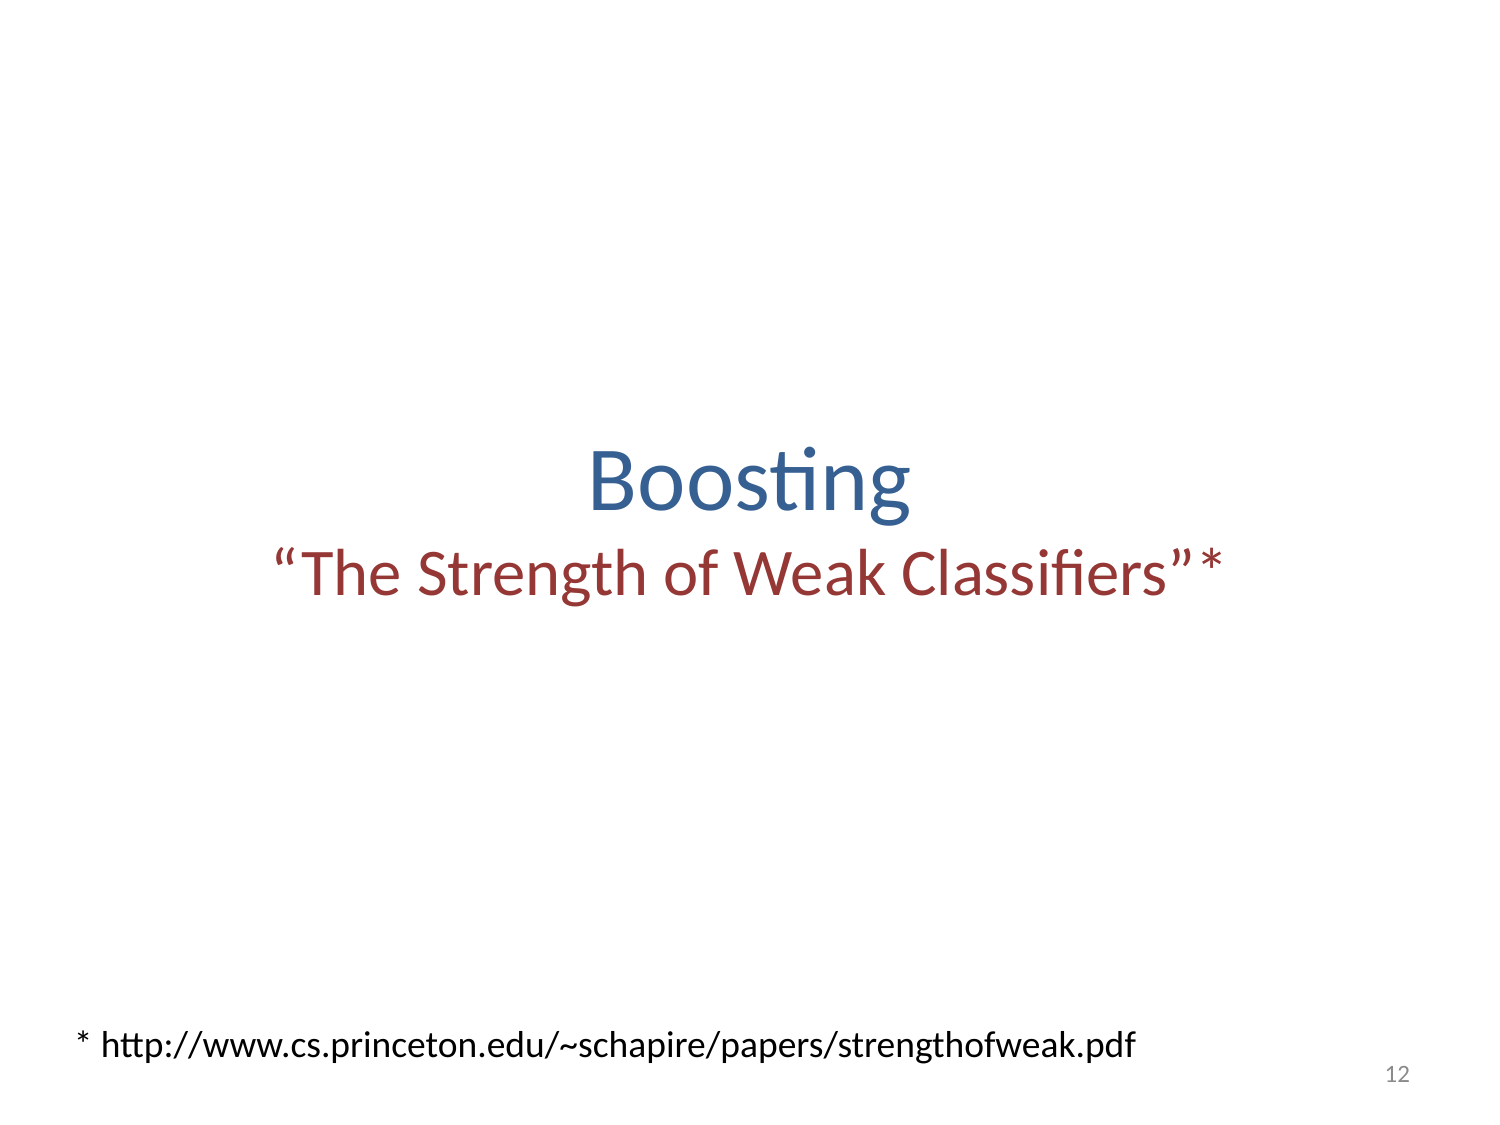

# Boosting “The Strength of Weak Classifiers”*
* http://www.cs.princeton.edu/~schapire/papers/strengthofweak.pdf
12